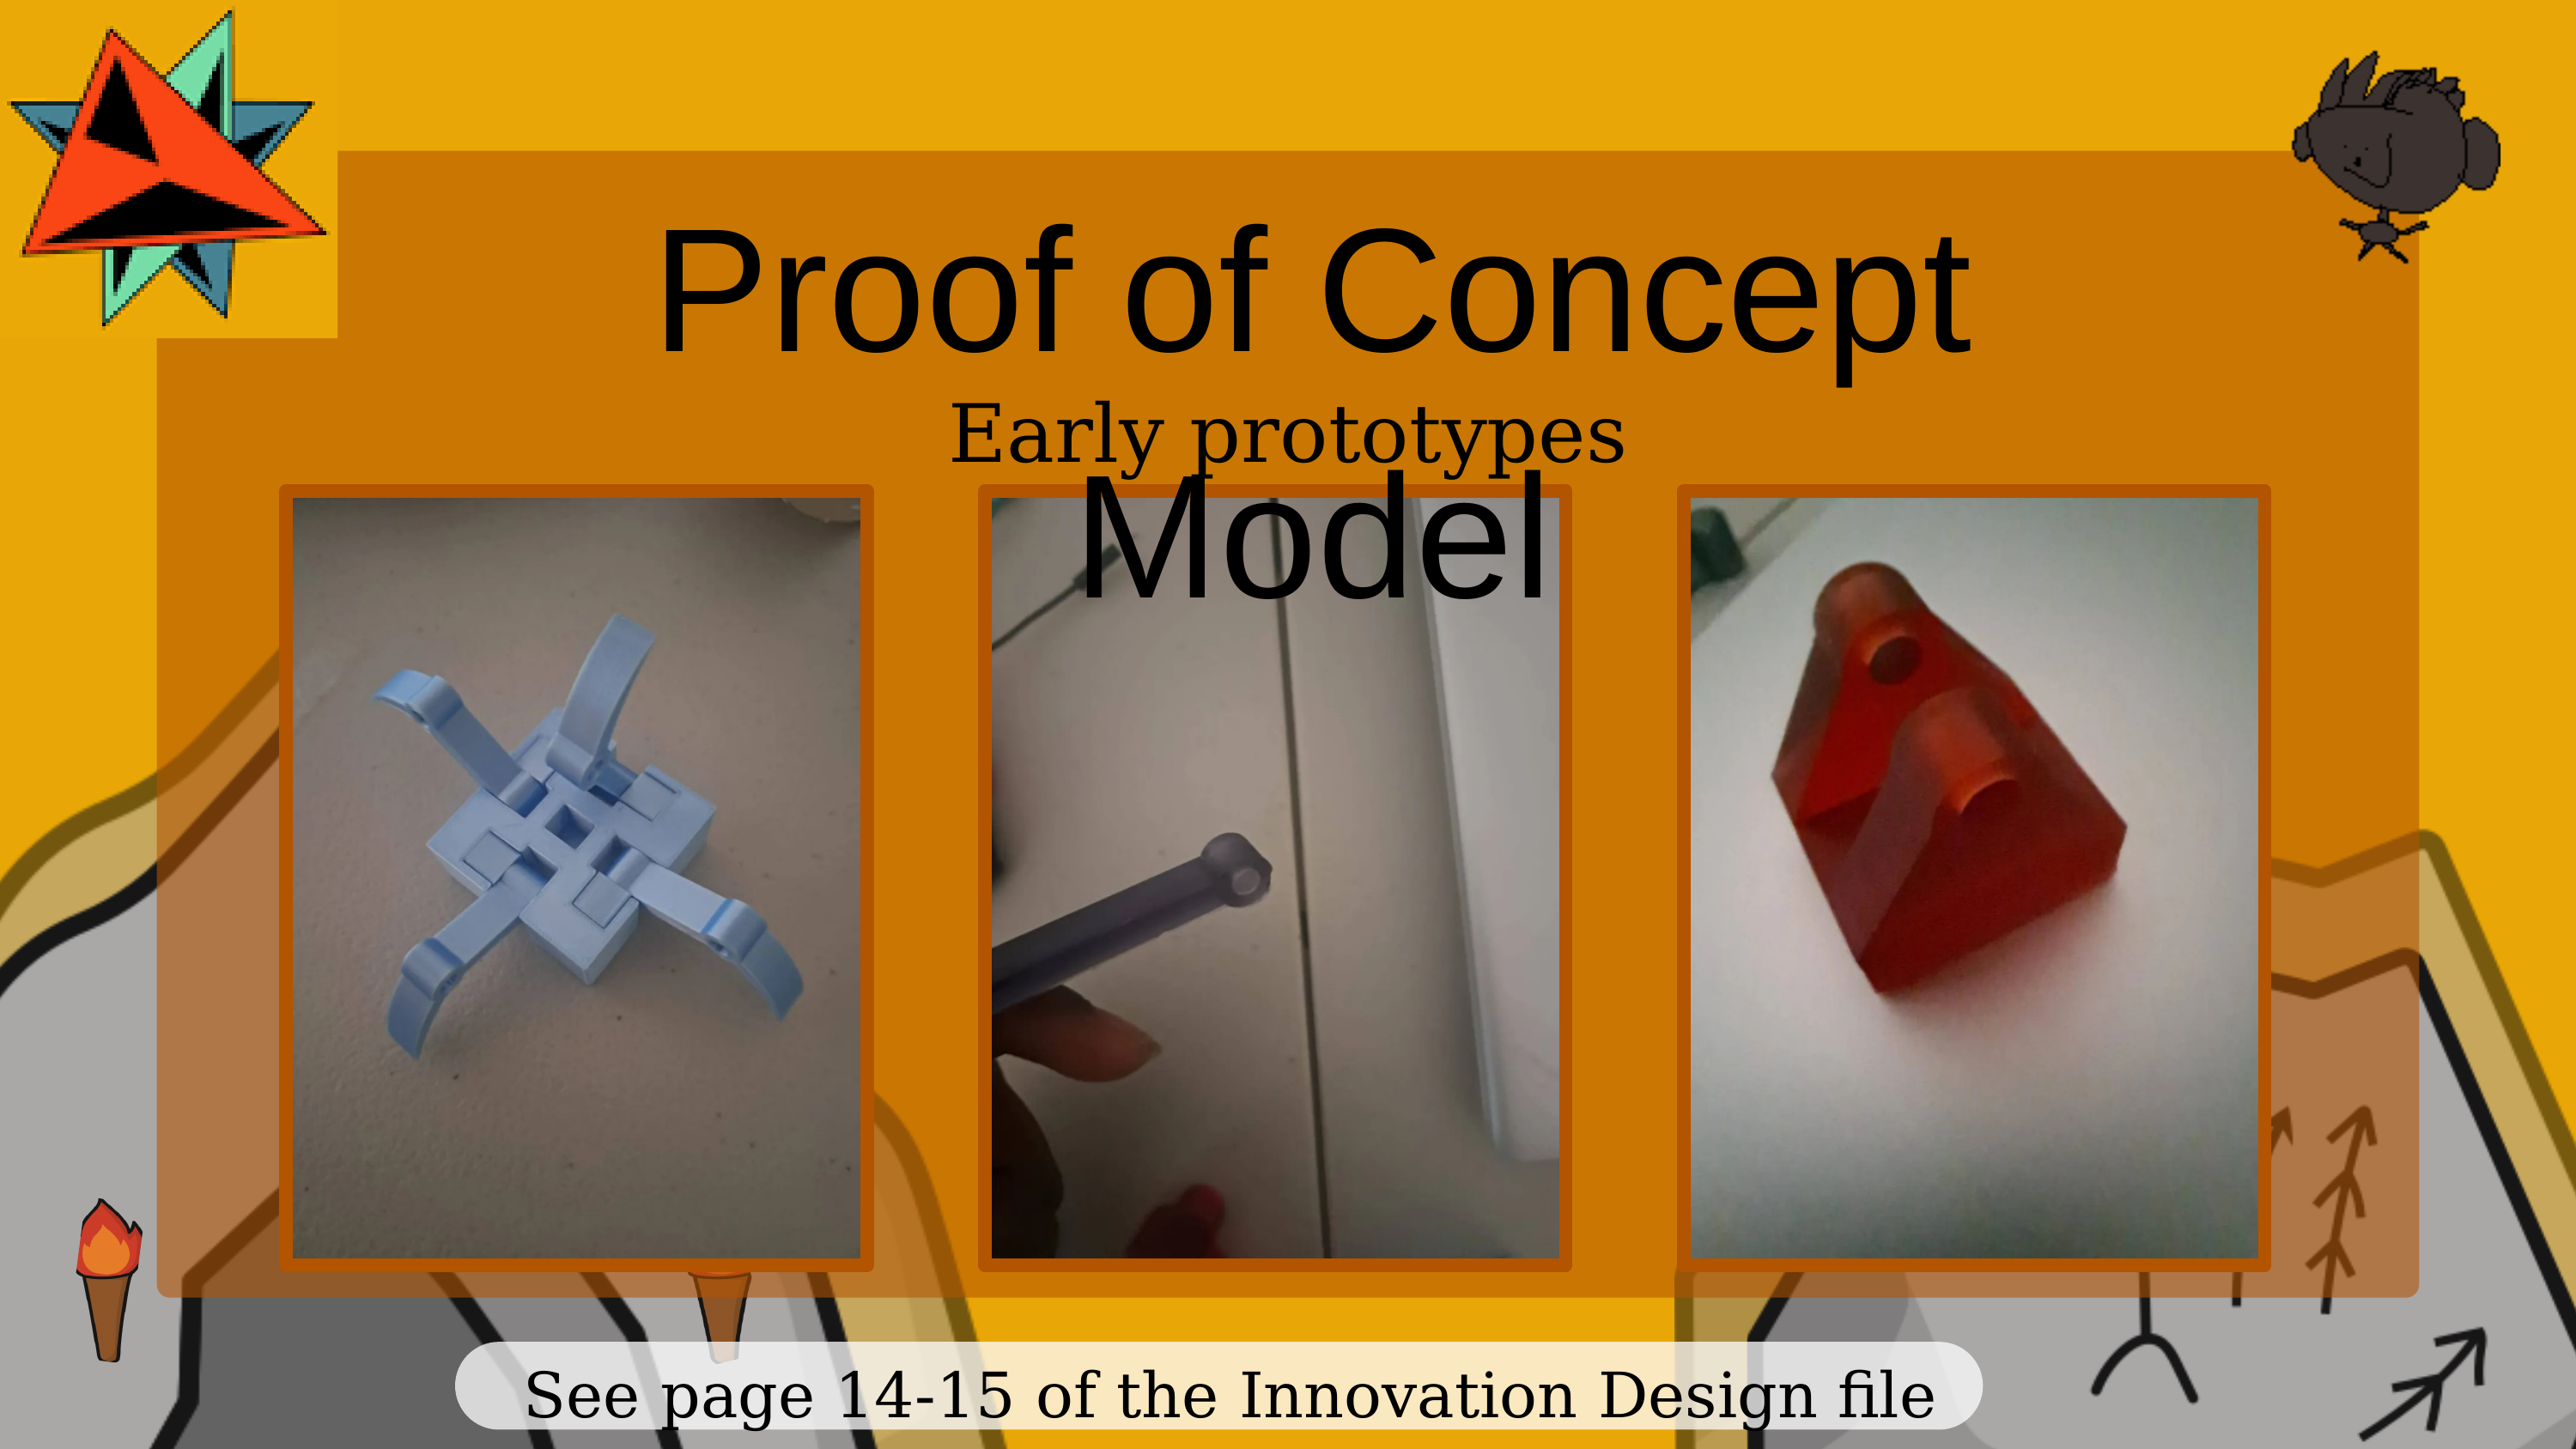

Proof of Concept Model

Early prototypes

See page 14-15 of the Innovation Design file